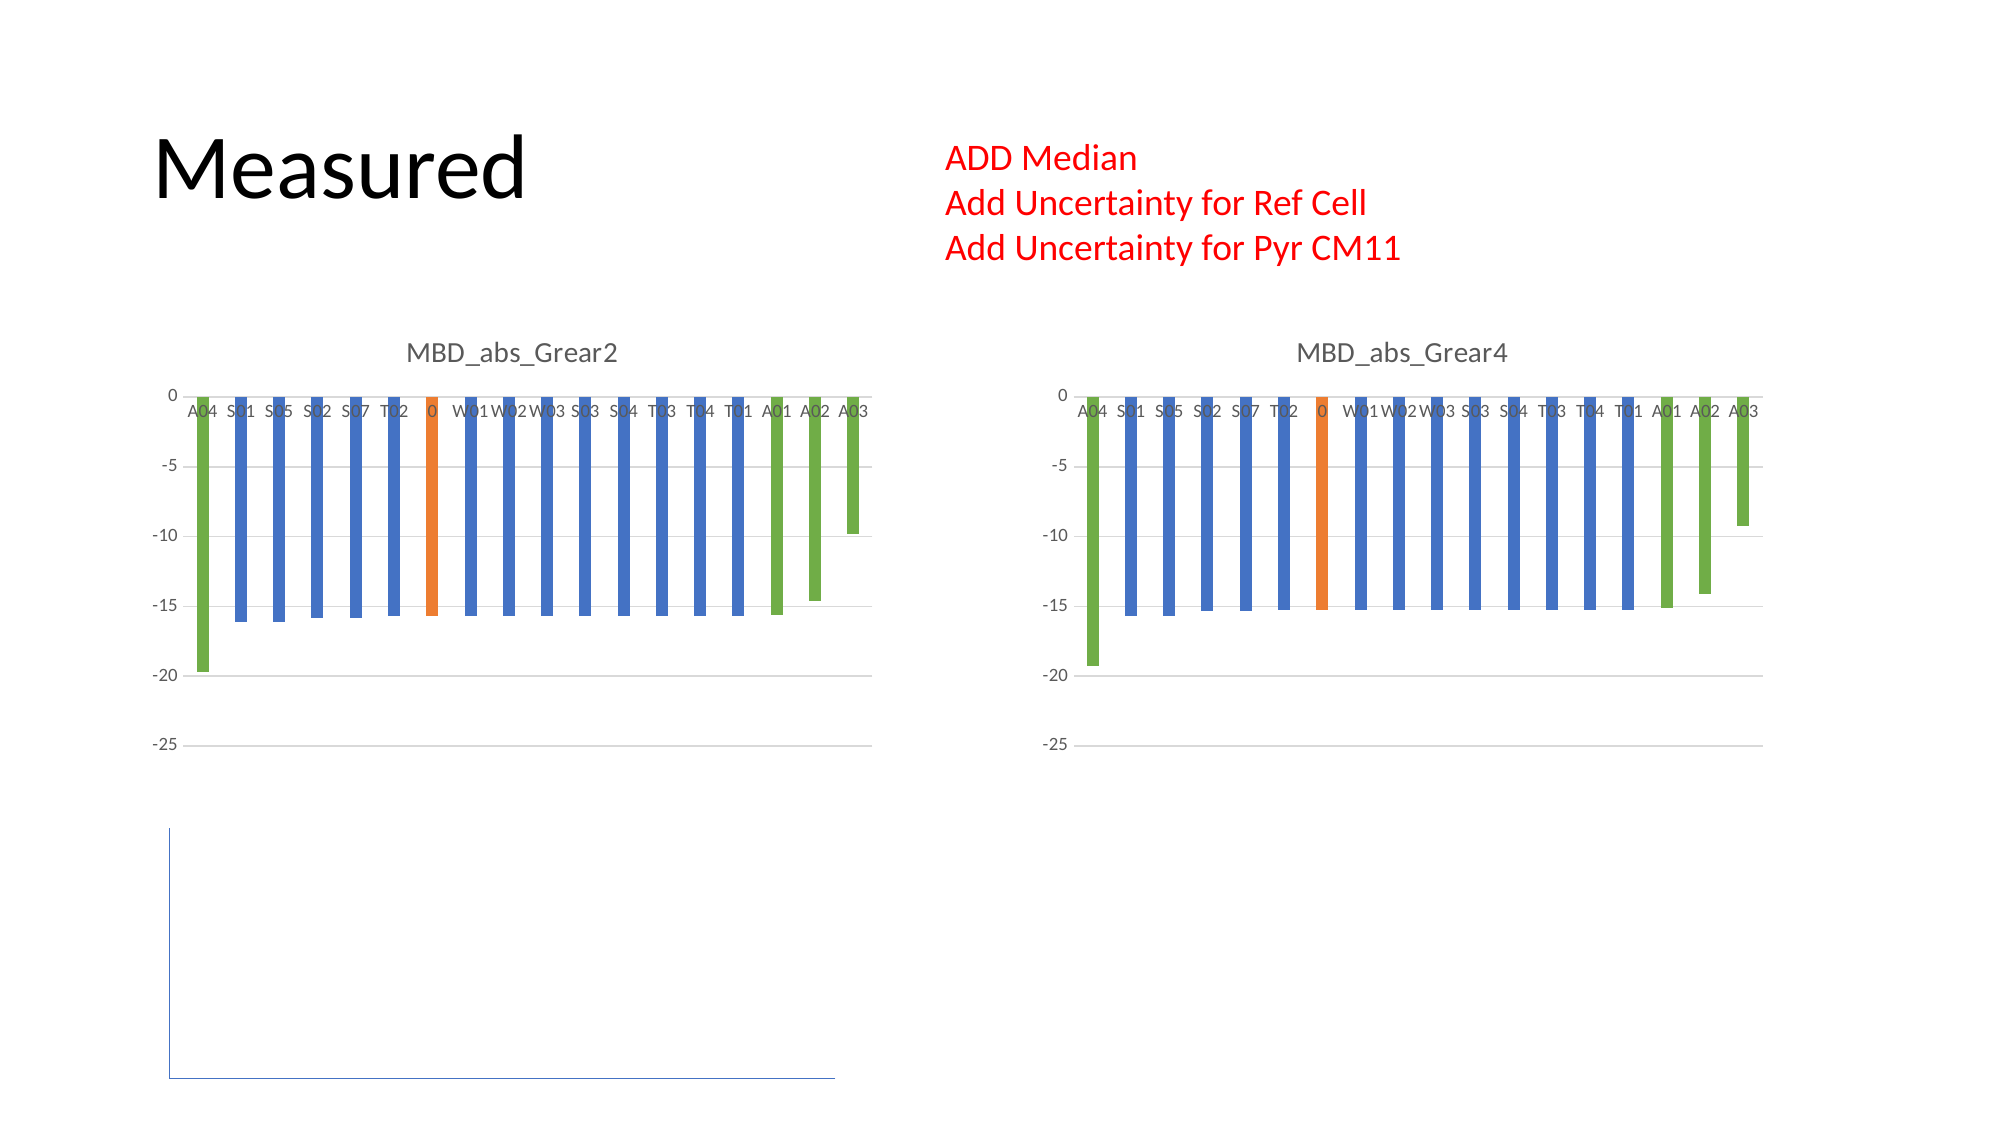

# Measured
ADD Median
Add Uncertainty for Ref Cell
Add Uncertainty for Pyr CM11

### Chart:

| Category | MBD_abs_Grear2 |
|---|---|
| A04 | -19.71769791 |
| S01 | -16.14306912 |
| S05 | -16.14306912 |
| S02 | -15.82765694 |
| S07 | -15.82765694 |
| T02 | -15.71635254 |
| 0 | -15.71585736 |
| W01 | -15.71585736 |
| W02 | -15.71585736 |
| W03 | -15.71585736 |
| S03 | -15.71585736 |
| S04 | -15.71585736 |
| T03 | -15.71585528 |
| T04 | -15.71585528 |
| T01 | -15.71584772 |
| A01 | -15.63535726 |
| A02 | -14.62417853 |
| A03 | -9.822944104 |

### Chart:

| Category | MBD_abs_Grear4 |
|---|---|
| A04 | -19.23664068 |
| S01 | -15.64890035 |
| S05 | -15.64890035 |
| S02 | -15.34215143 |
| S07 | -15.34215143 |
| T02 | -15.22762451 |
| 0 | -15.22758908 |
| W01 | -15.22758908 |
| W02 | -15.22758908 |
| W03 | -15.22758908 |
| S03 | -15.22758908 |
| S04 | -15.22758908 |
| T03 | -15.22758637 |
| T04 | -15.22758637 |
| T01 | -15.22757936 |
| A01 | -15.13051079 |
| A02 | -14.10211376 |
| A03 | -9.234373523 |